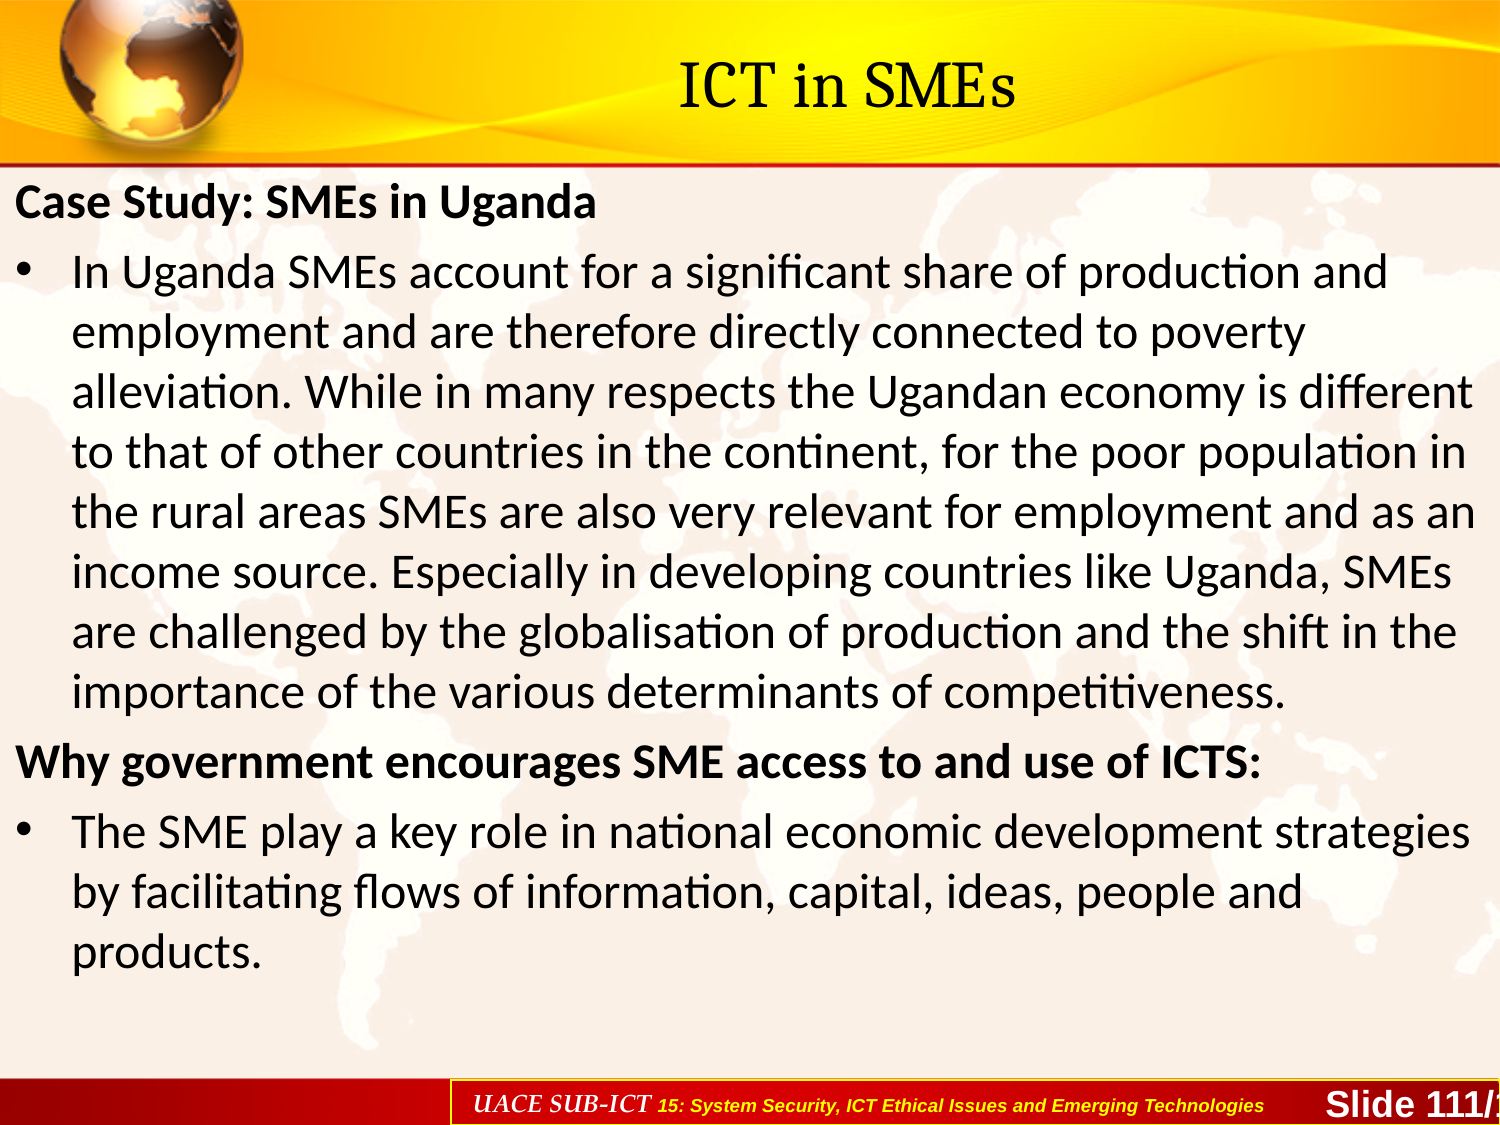

# ICT in SMEs
Case Study: SMEs in Uganda
In Uganda SMEs account for a significant share of production and employment and are therefore directly connected to poverty alleviation. While in many respects the Ugandan economy is different to that of other countries in the continent, for the poor population in the rural areas SMEs are also very relevant for employment and as an income source. Especially in developing countries like Uganda, SMEs are challenged by the globalisation of production and the shift in the importance of the various determinants of competitiveness.
Why government encourages SME access to and use of ICTS:
The SME play a key role in national economic development strategies by facilitating flows of information, capital, ideas, people and products.